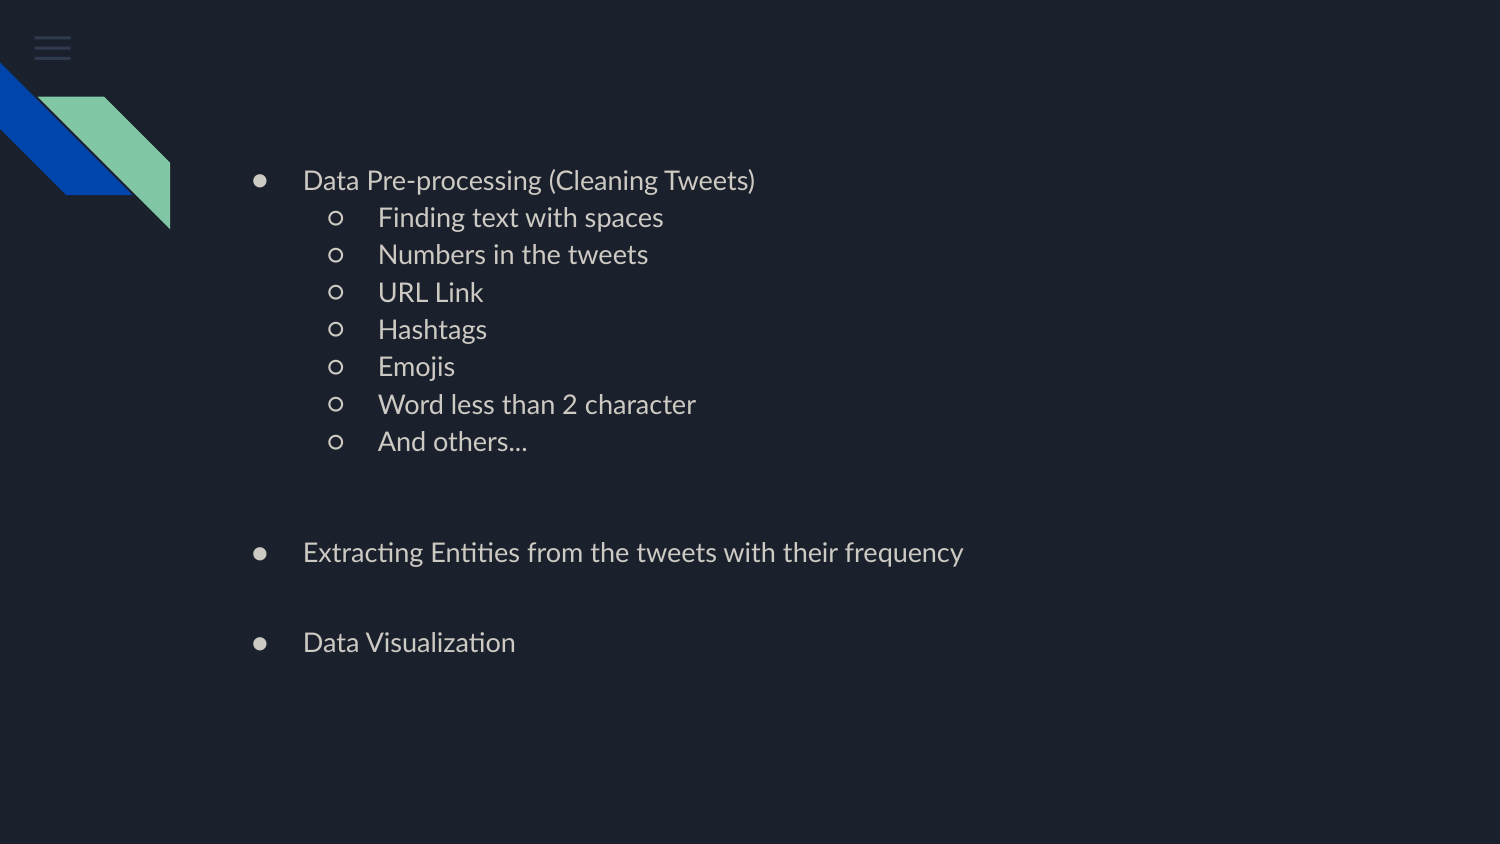

# Data Pre-processing (Cleaning Tweets)
Finding text with spaces
Numbers in the tweets
URL Link
Hashtags
Emojis
Word less than 2 character
And others...

Extracting Entities from the tweets with their frequency

Data Visualization